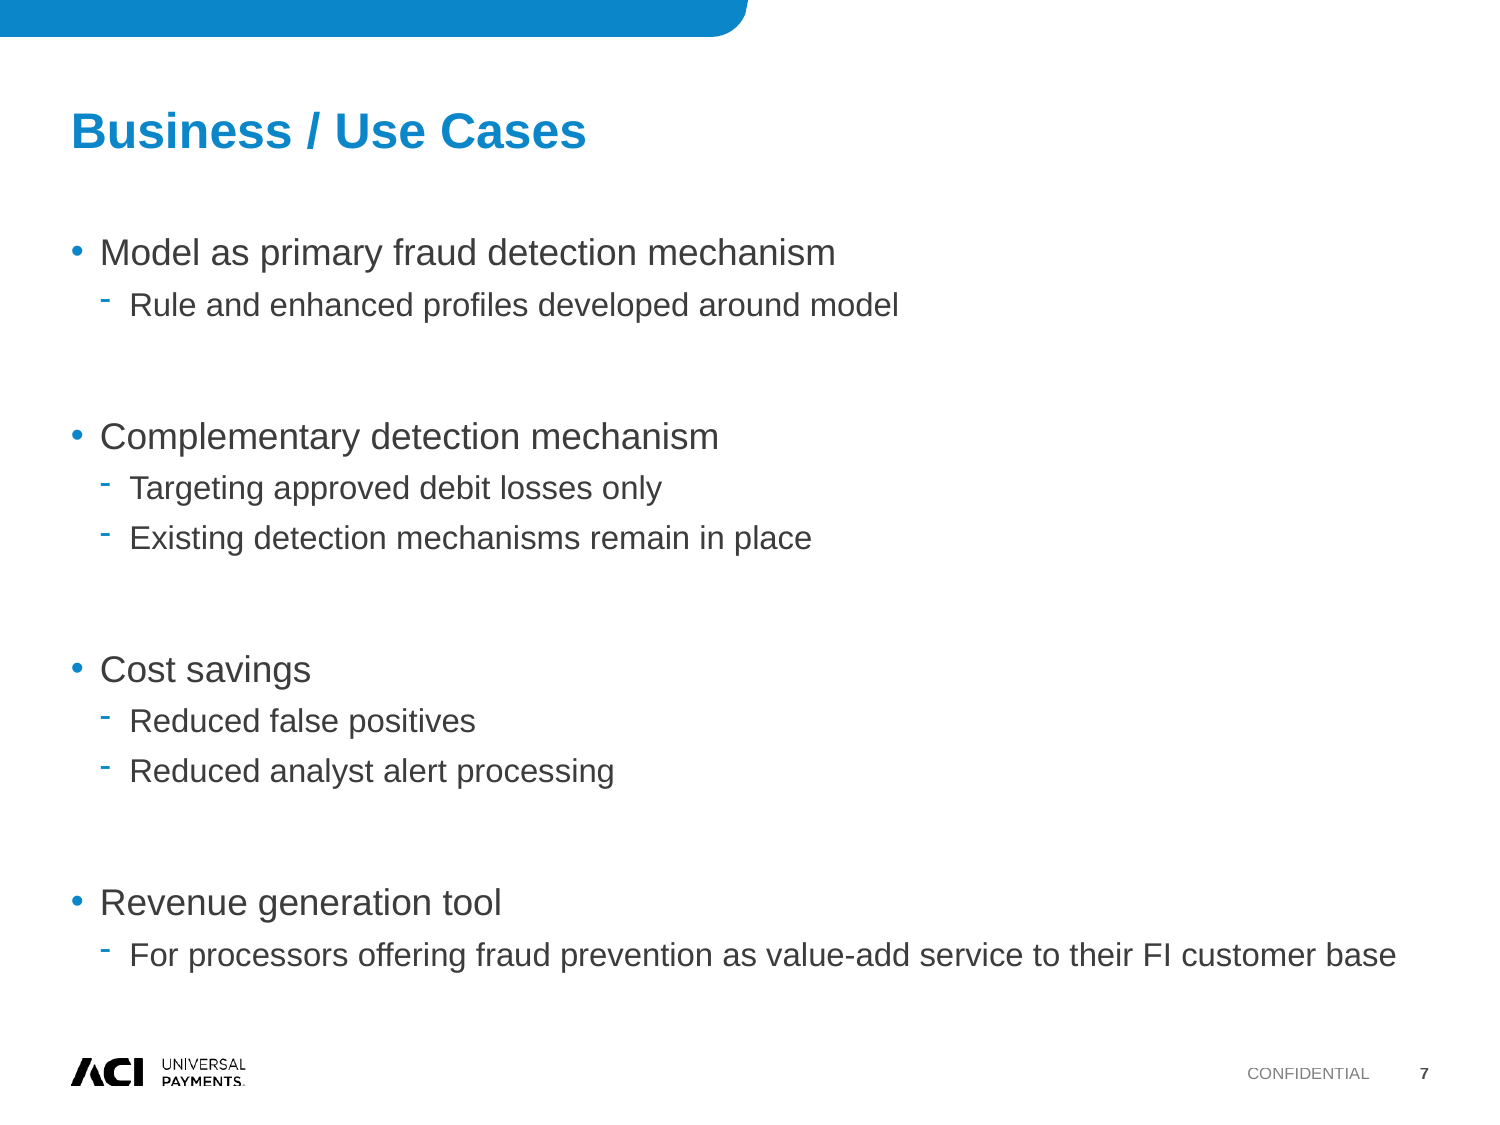

# Business / Use Cases

Model as primary fraud detection mechanism
Rule and enhanced profiles developed around model

Complementary detection mechanism
Targeting approved debit losses only
Existing detection mechanisms remain in place

Cost savings
Reduced false positives
Reduced analyst alert processing

Revenue generation tool
For processors offering fraud prevention as value-add service to their FI customer base

Confidential
7